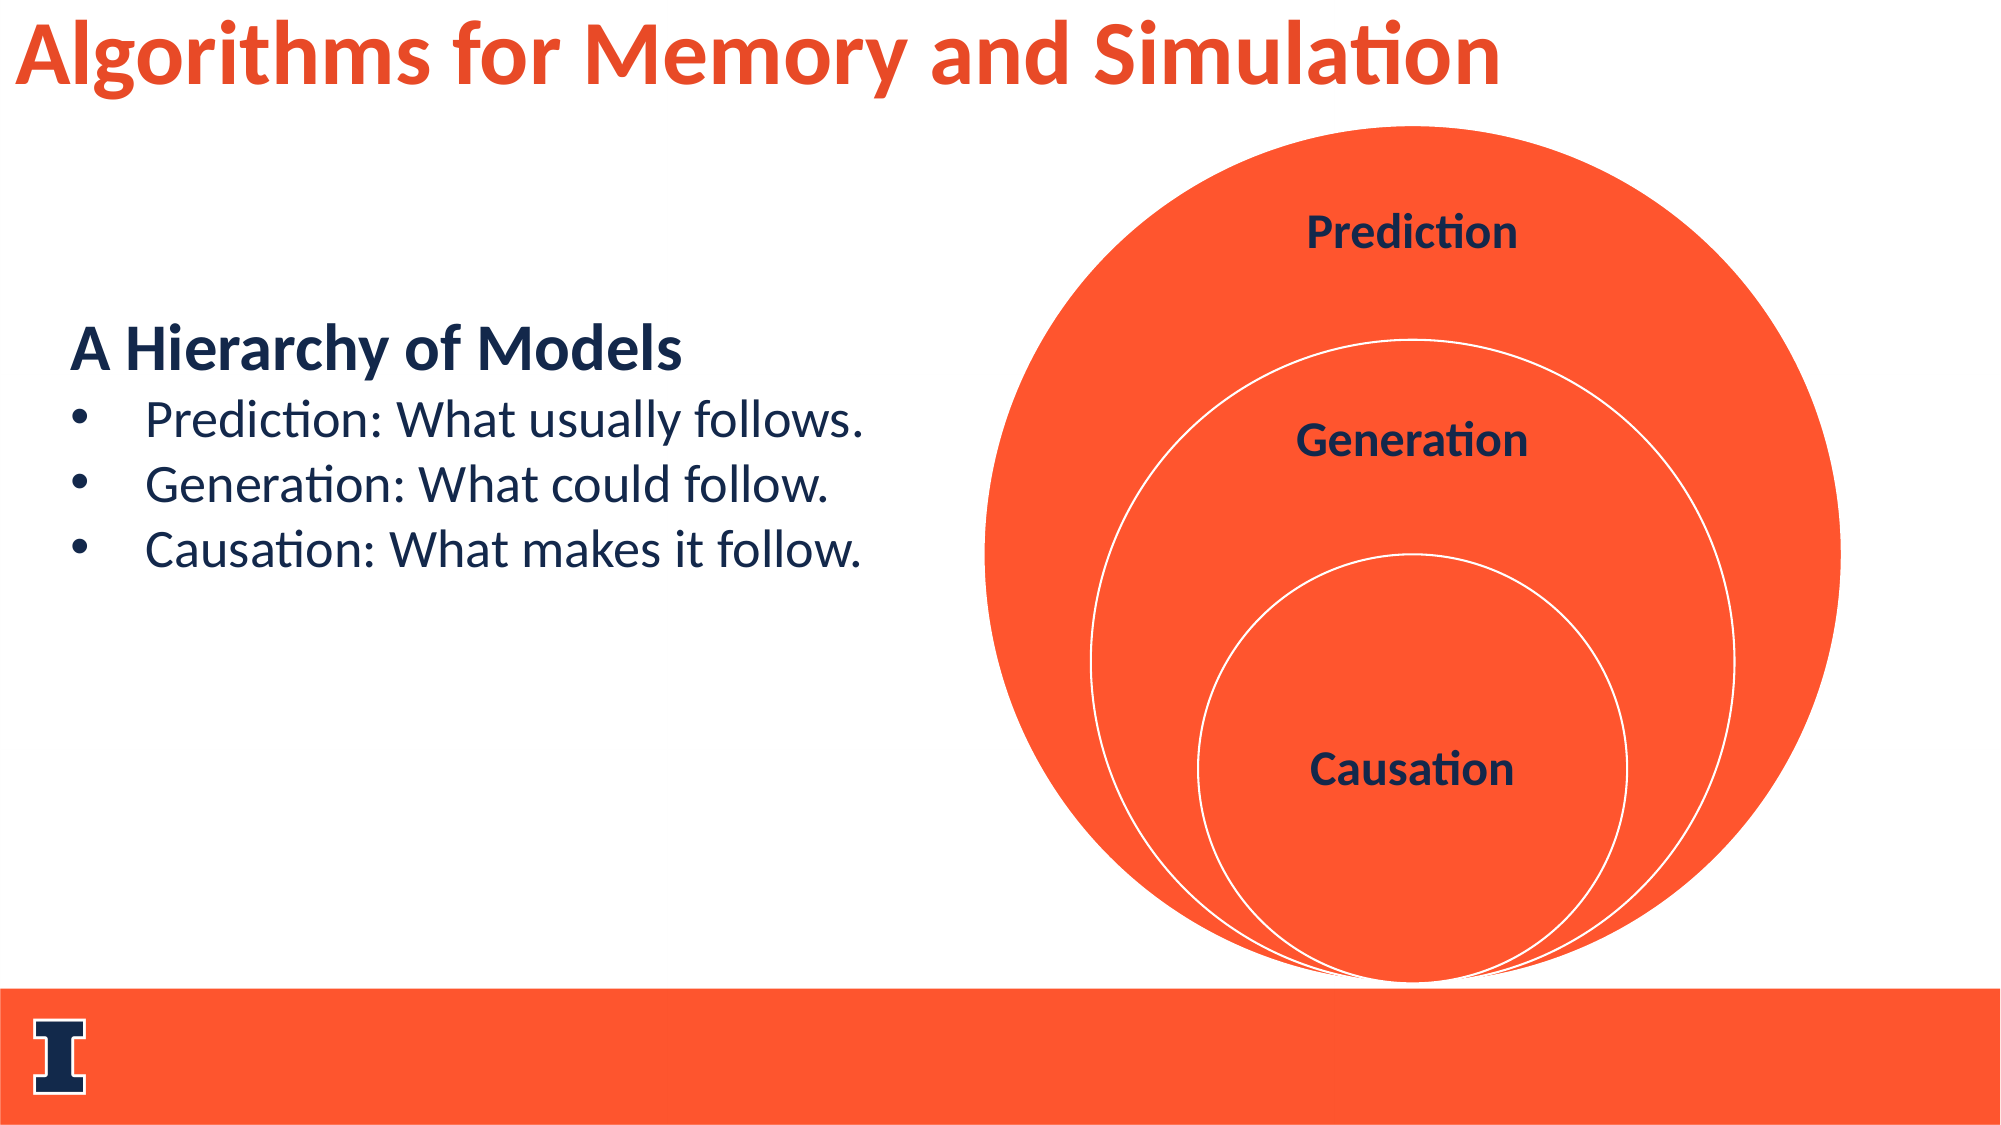

Algorithms for Memory and Simulation
Prediction
Generation
Causation
A Hierarchy of Models
Prediction: What usually follows.
Generation: What could follow.
Causation: What makes it follow.